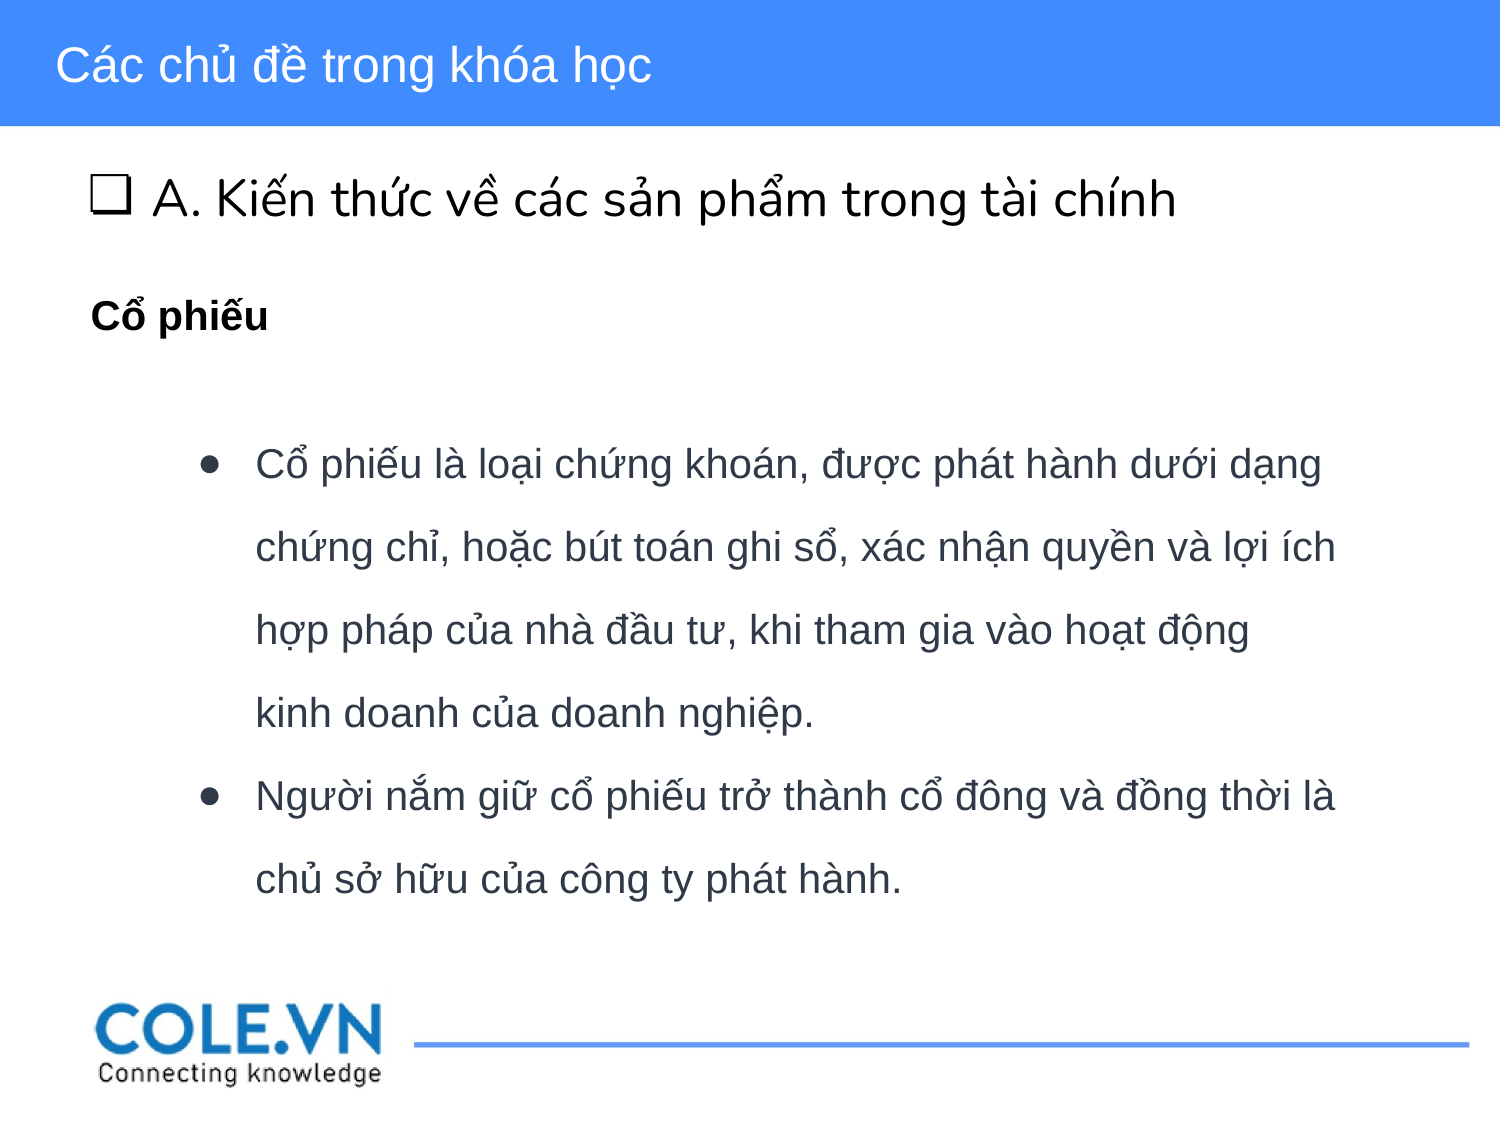

Các chủ đề trong khóa học
A. Kiến thức về các sản phẩm trong tài chính
Cổ phiếu
Cổ phiếu là loại chứng khoán, được phát hành dưới dạng chứng chỉ, hoặc bút toán ghi sổ, xác nhận quyền và lợi ích hợp pháp của nhà đầu tư, khi tham gia vào hoạt động kinh doanh của doanh nghiệp.
Người nắm giữ cổ phiếu trở thành cổ đông và đồng thời là chủ sở hữu của công ty phát hành.